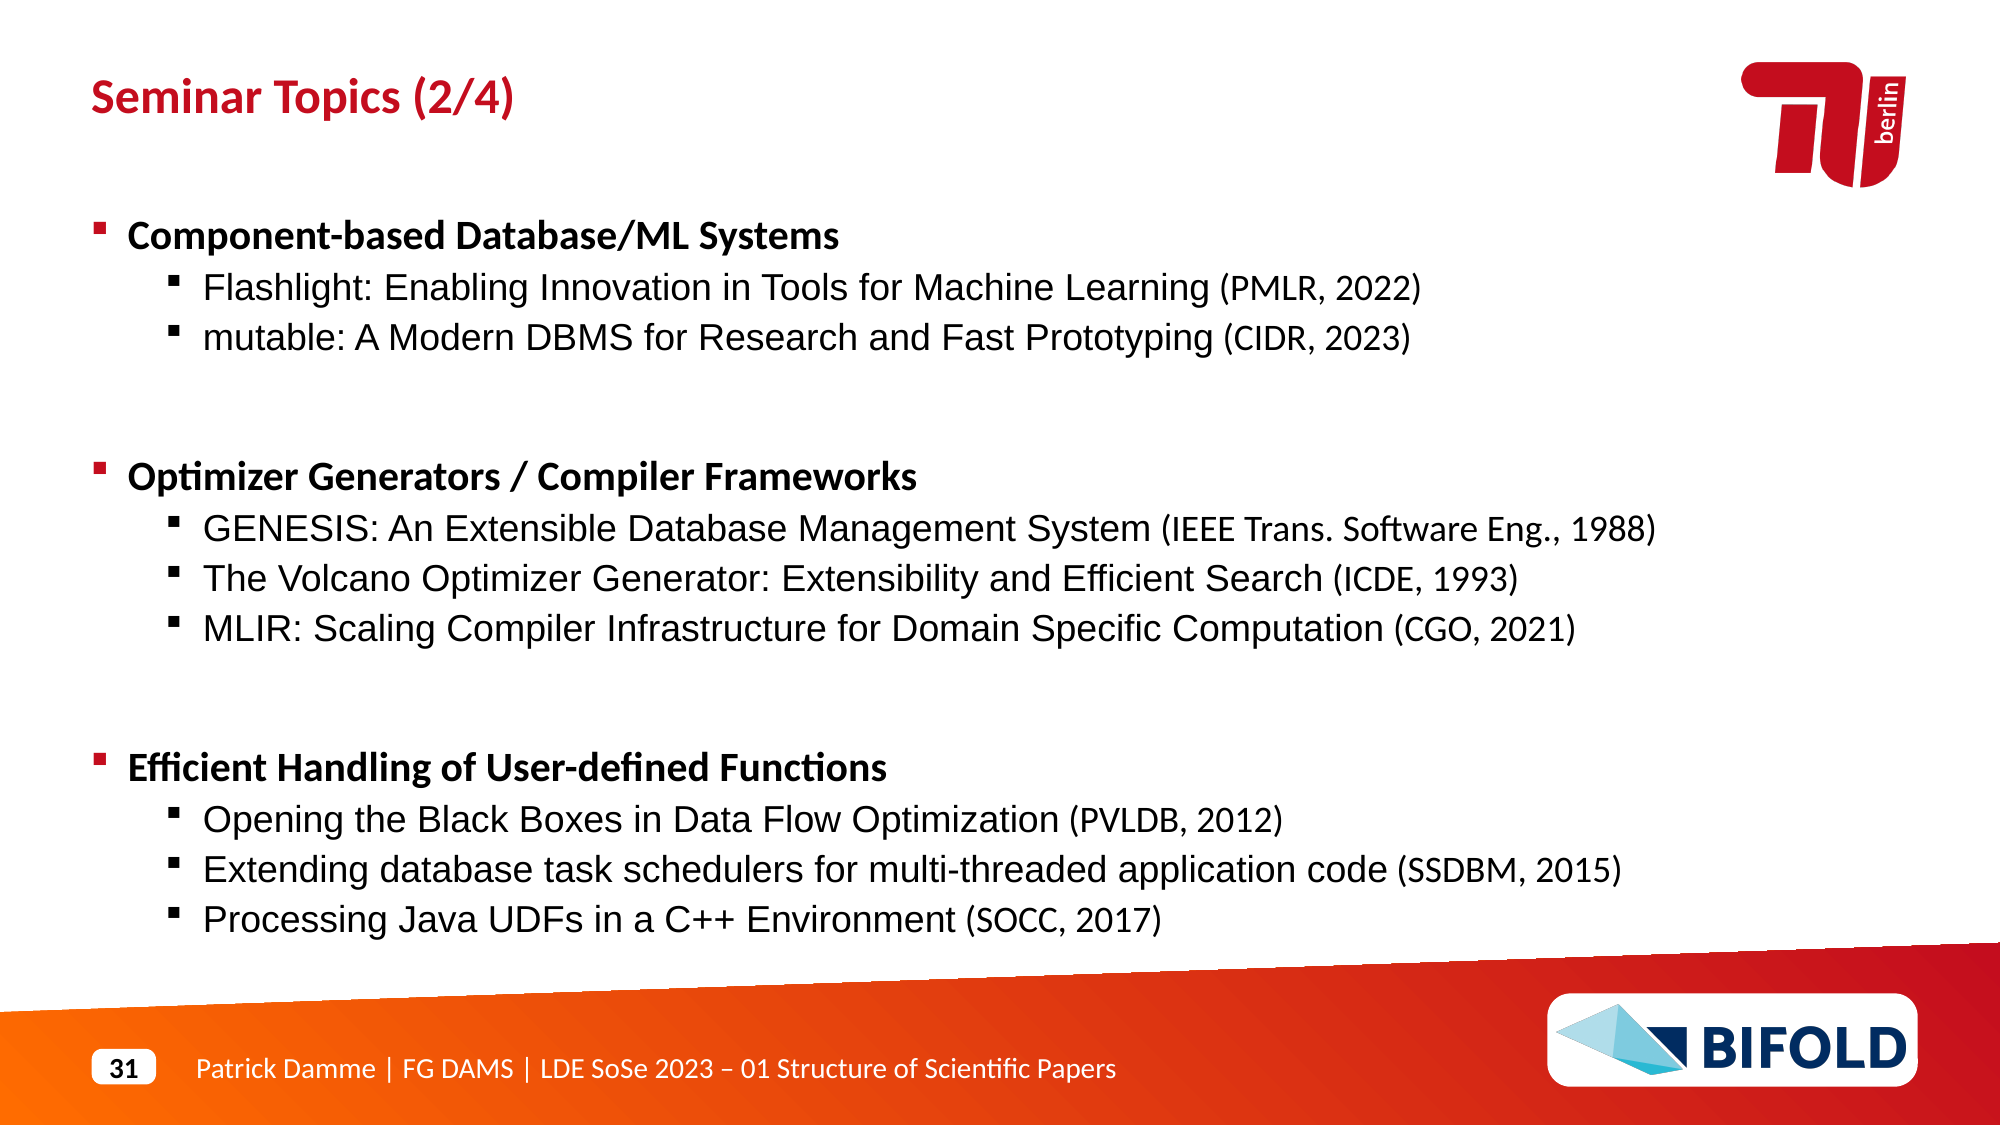

Seminar Topics (2/4)
Component-based Database/ML Systems
Flashlight: Enabling Innovation in Tools for Machine Learning (PMLR, 2022)
mutable: A Modern DBMS for Research and Fast Prototyping (CIDR, 2023)

Optimizer Generators / Compiler Frameworks
GENESIS: An Extensible Database Management System (IEEE Trans. Software Eng., 1988)
The Volcano Optimizer Generator: Extensibility and Efficient Search (ICDE, 1993)
MLIR: Scaling Compiler Infrastructure for Domain Specific Computation (CGO, 2021)

Efficient Handling of User-defined Functions
Opening the Black Boxes in Data Flow Optimization (PVLDB, 2012)
Extending database task schedulers for multi-threaded application code (SSDBM, 2015)
Processing Java UDFs in a C++ Environment (SOCC, 2017)